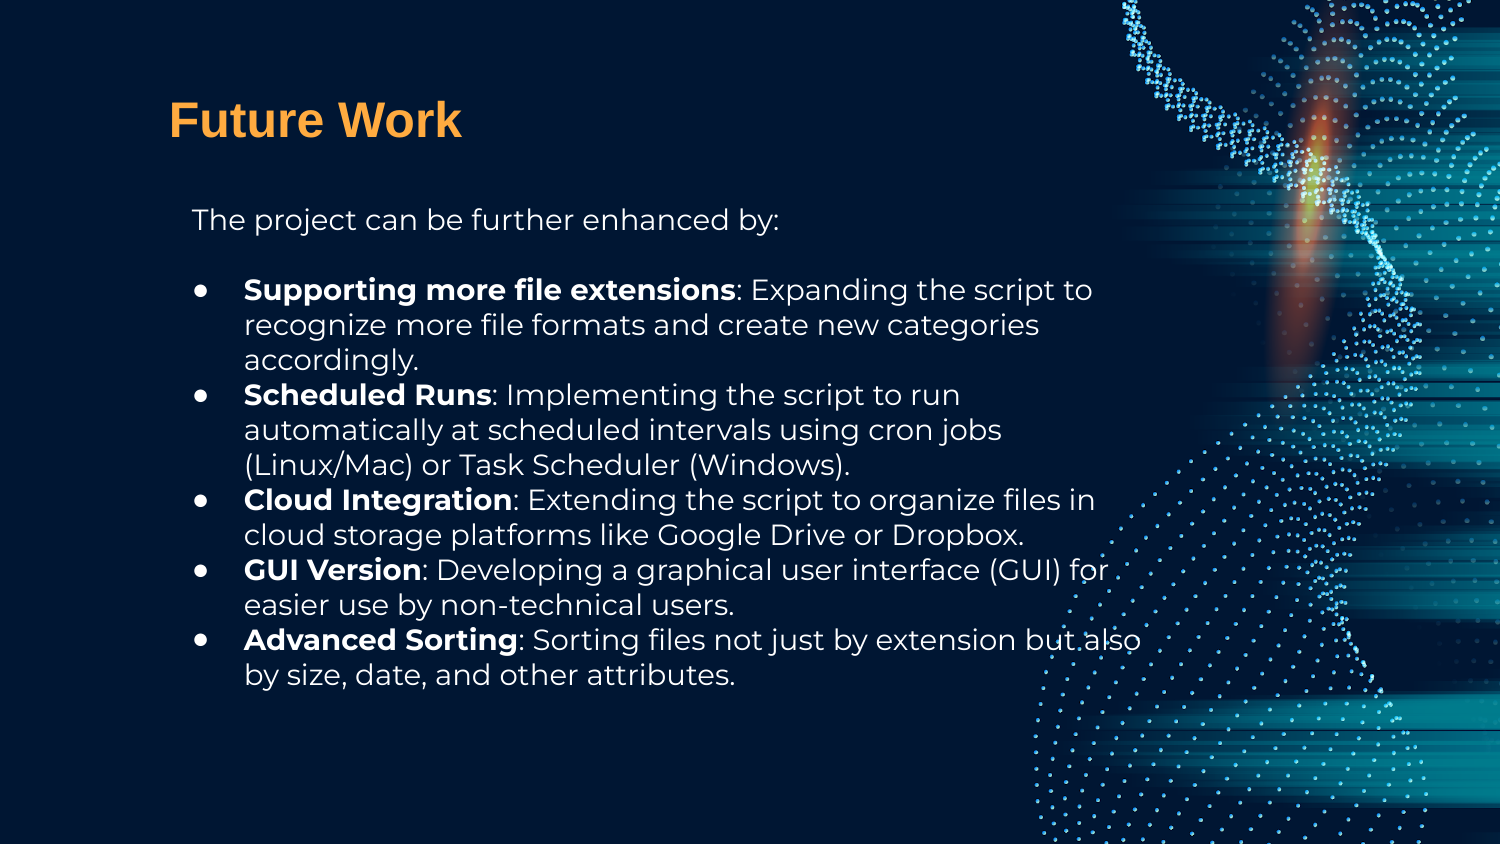

# Future Work
The project can be further enhanced by:

Supporting more file extensions: Expanding the script to recognize more file formats and create new categories accordingly.
Scheduled Runs: Implementing the script to run automatically at scheduled intervals using cron jobs (Linux/Mac) or Task Scheduler (Windows).
Cloud Integration: Extending the script to organize files in cloud storage platforms like Google Drive or Dropbox.
GUI Version: Developing a graphical user interface (GUI) for easier use by non-technical users.
Advanced Sorting: Sorting files not just by extension but also by size, date, and other attributes.